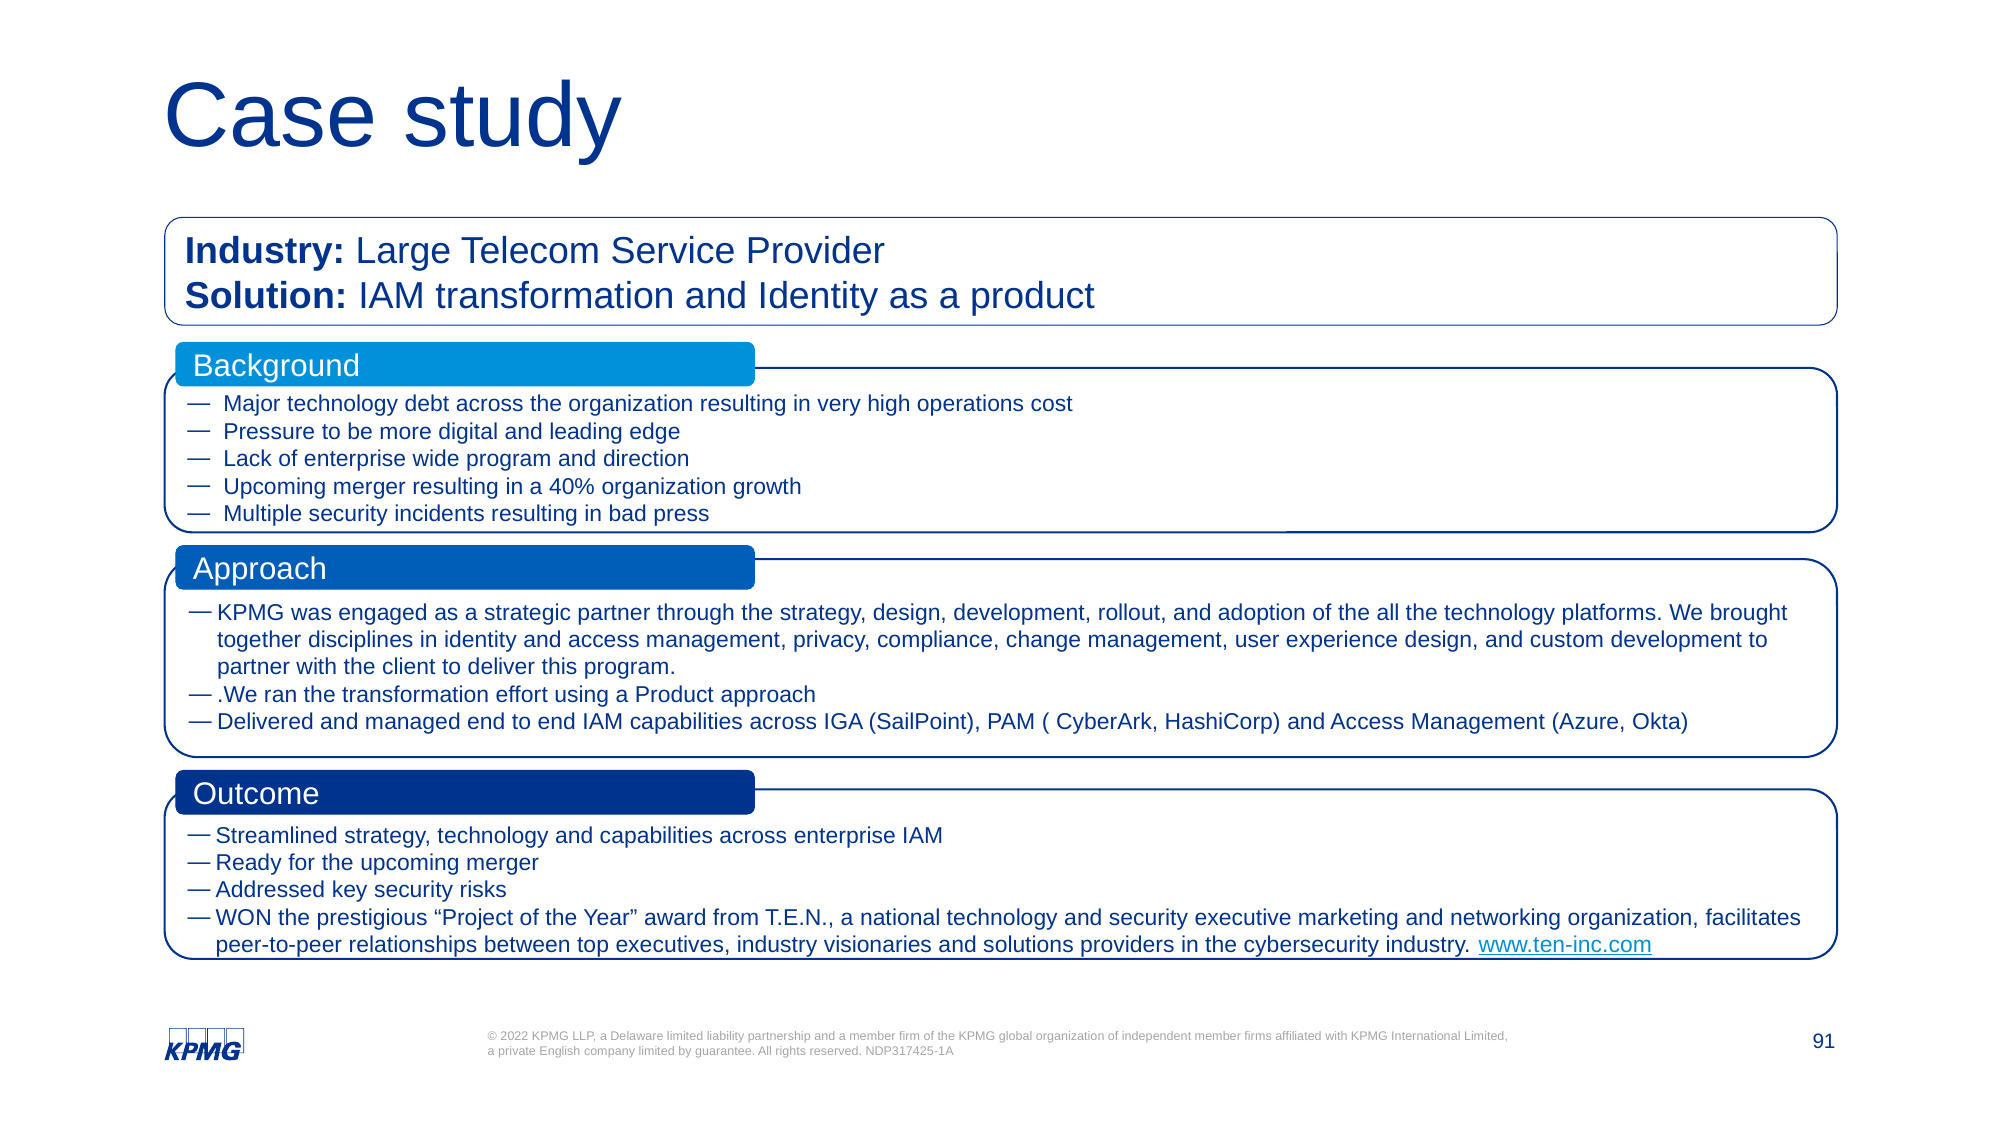

# Case study
Industry: Large Telecom Service Provider
Solution: IAM transformation and Identity as a product
Background
Major technology debt across the organization resulting in very high operations cost
Pressure to be more digital and leading edge
Lack of enterprise wide program and direction
Upcoming merger resulting in a 40% organization growth
Multiple security incidents resulting in bad press
Approach
KPMG was engaged as a strategic partner through the strategy, design, development, rollout, and adoption of the all the technology platforms. We brought together disciplines in identity and access management, privacy, compliance, change management, user experience design, and custom development to partner with the client to deliver this program.
.We ran the transformation effort using a Product approach
Delivered and managed end to end IAM capabilities across IGA (SailPoint), PAM ( CyberArk, HashiCorp) and Access Management (Azure, Okta)
Outcome
Streamlined strategy, technology and capabilities across enterprise IAM
Ready for the upcoming merger
Addressed key security risks
WON the prestigious “Project of the Year” award from T.E.N., a national technology and security executive marketing and networking organization, facilitates peer-to-peer relationships between top executives, industry visionaries and solutions providers in the cybersecurity industry. www.ten-inc.com